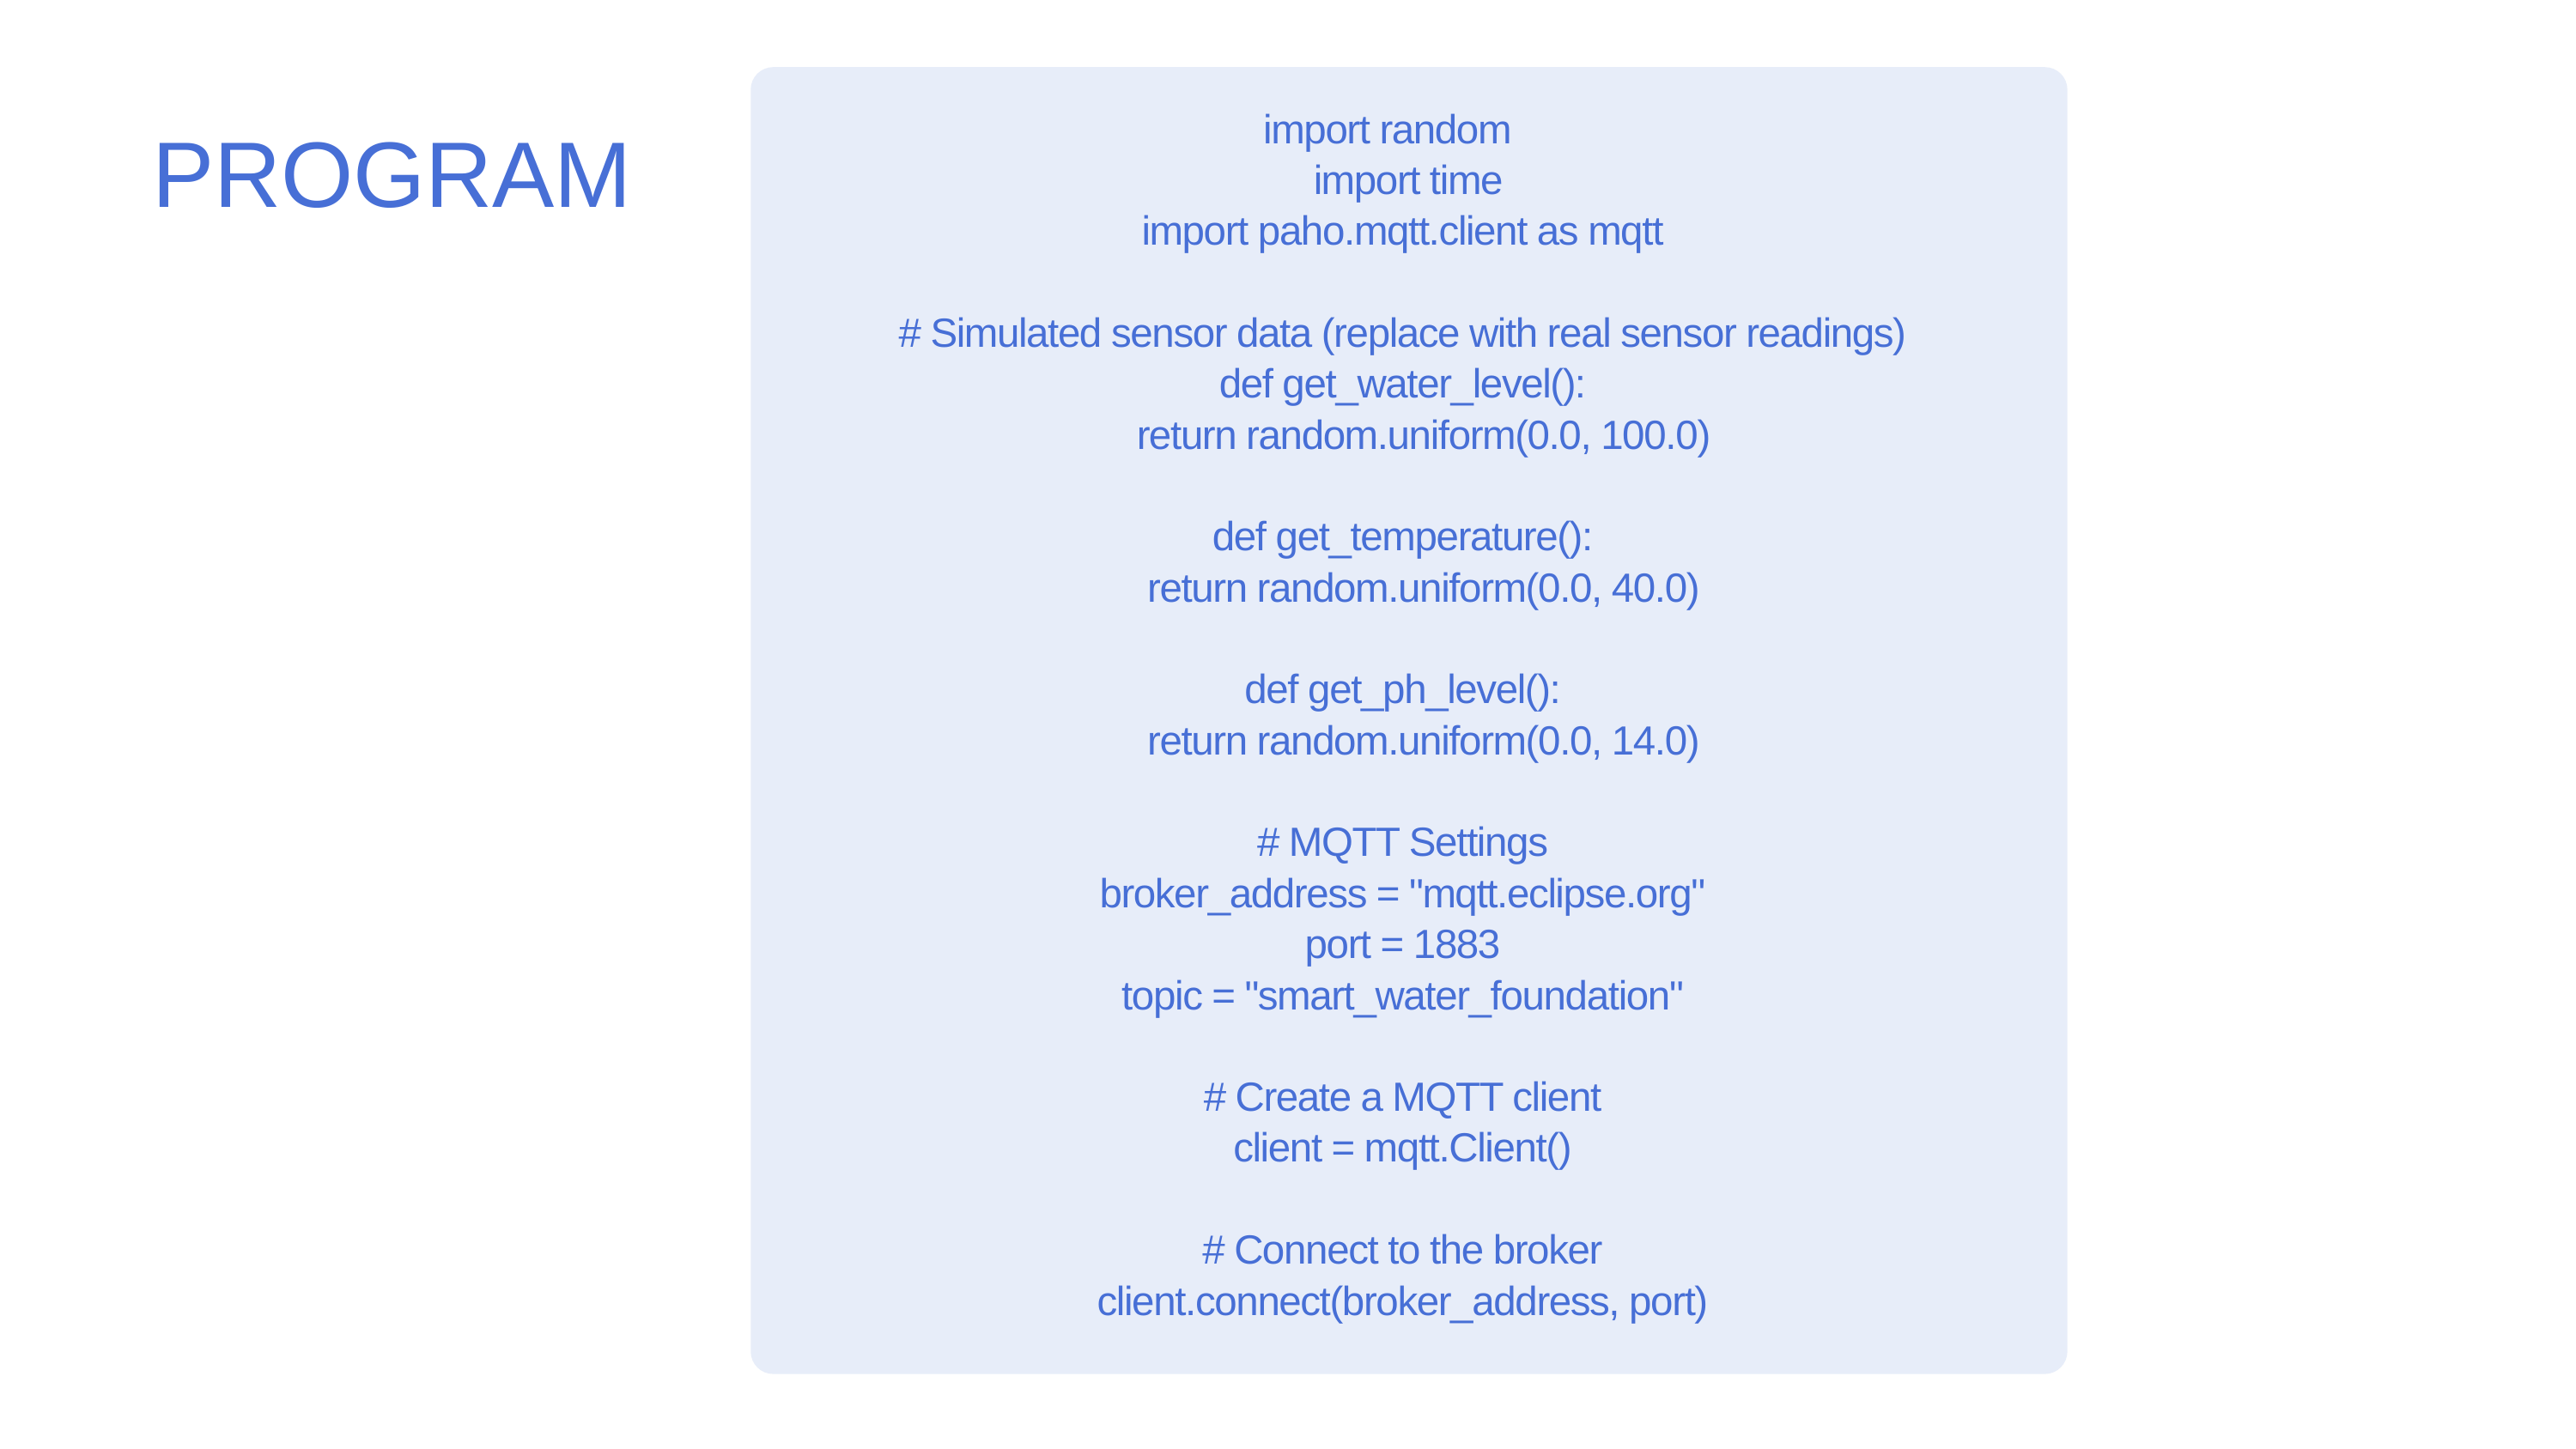

import random
 import time
import paho.mqtt.client as mqtt

# Simulated sensor data (replace with real sensor readings)
def get_water_level():
    return random.uniform(0.0, 100.0)

def get_temperature():
    return random.uniform(0.0, 40.0)

def get_ph_level():
    return random.uniform(0.0, 14.0)

# MQTT Settings
broker_address = "mqtt.eclipse.org"
port = 1883
topic = "smart_water_foundation"

# Create a MQTT client
client = mqtt.Client()

# Connect to the broker
client.connect(broker_address, port)

PROGRAM